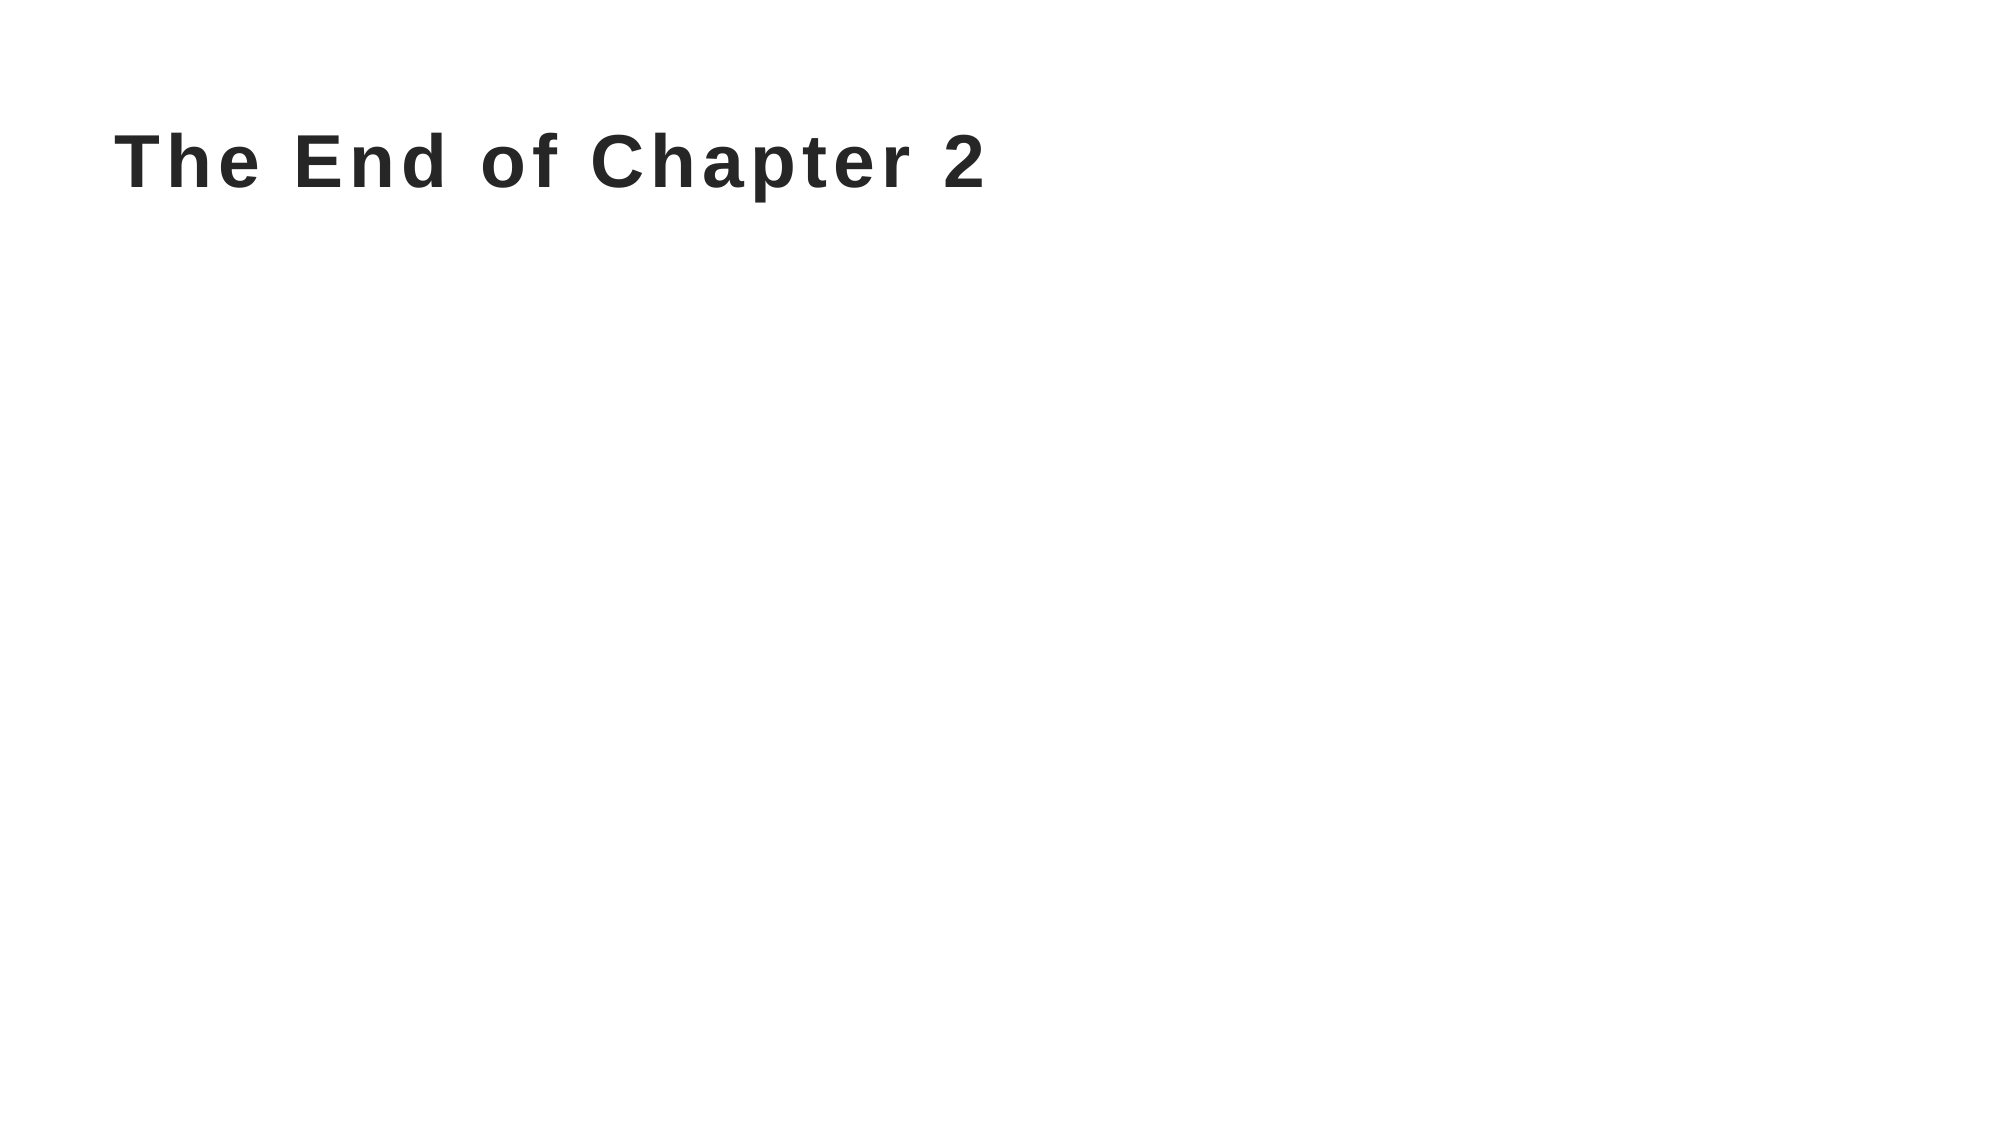

# The End of Chapter 2

89